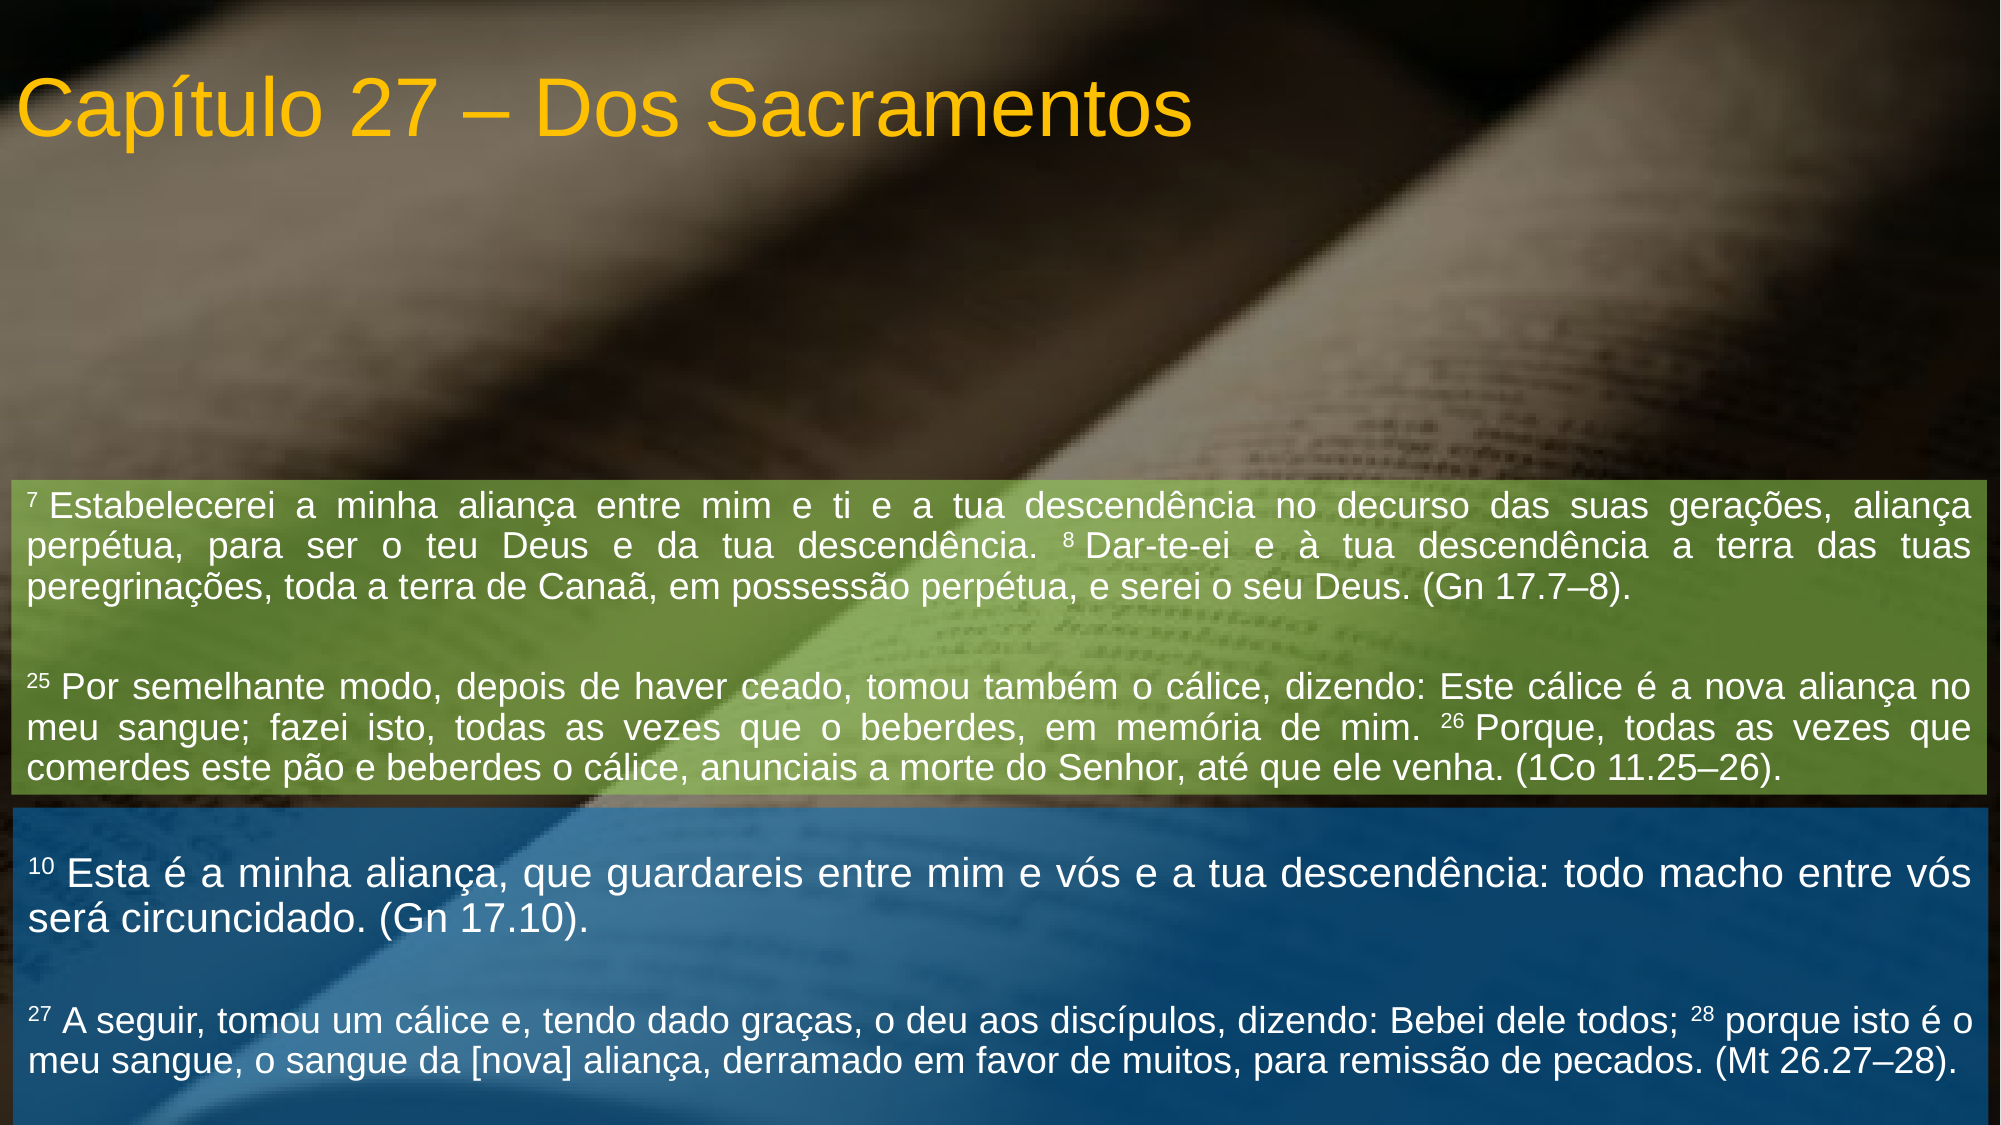

Capítulo 27 – Dos Sacramentos
7 Estabelecerei a minha aliança entre mim e ti e a tua descendência no decurso das suas gerações, aliança perpétua, para ser o teu Deus e da tua descendência. 8 Dar-te-ei e à tua descendência a terra das tuas peregrinações, toda a terra de Canaã, em possessão perpétua, e serei o seu Deus. (Gn 17.7–8).

25 Por semelhante modo, depois de haver ceado, tomou também o cálice, dizendo: Este cálice é a nova aliança no meu sangue; fazei isto, todas as vezes que o beberdes, em memória de mim. 26 Porque, todas as vezes que comerdes este pão e beberdes o cálice, anunciais a morte do Senhor, até que ele venha. (1Co 11.25–26).
10 Esta é a minha aliança, que guardareis entre mim e vós e a tua descendência: todo macho entre vós será circuncidado. (Gn 17.10).

27 A seguir, tomou um cálice e, tendo dado graças, o deu aos discípulos, dizendo: Bebei dele todos; 28 porque isto é o meu sangue, o sangue da [nova] aliança, derramado em favor de muitos, para remissão de pecados. (Mt 26.27–28).